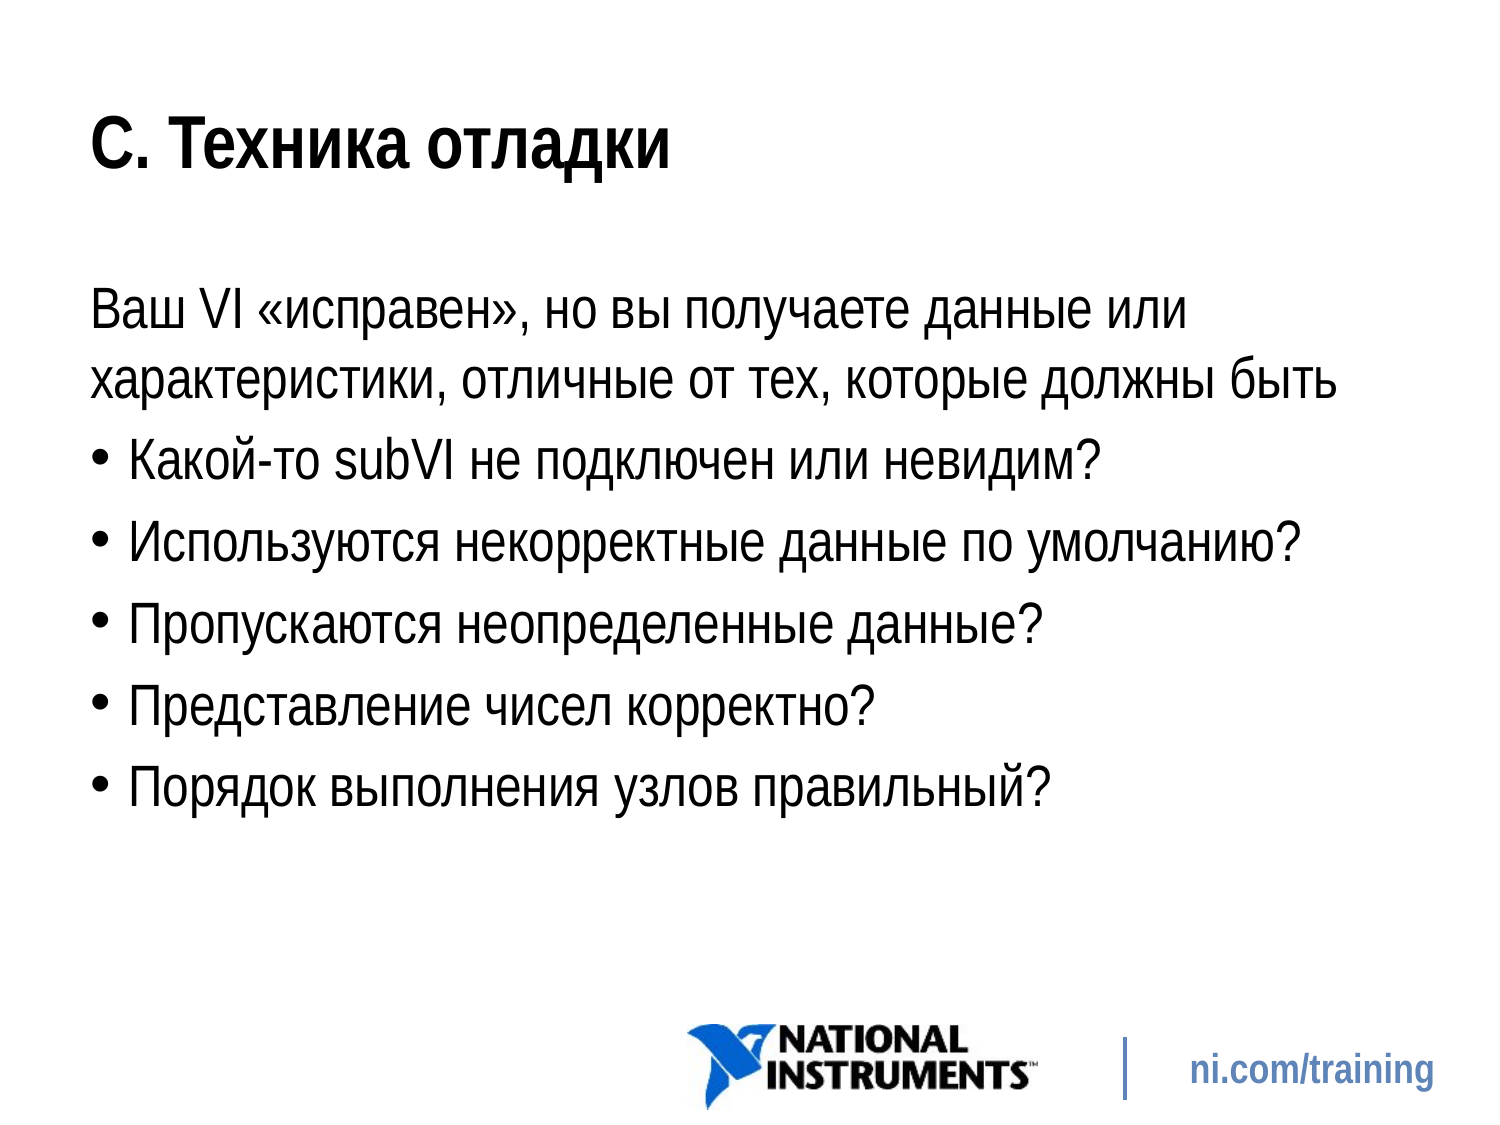

# C. Техника отладки
Ваш VI «исправен», но вы получаете данные или характеристики, отличные от тех, которые должны быть
Какой-то subVI не подключен или невидим?
Используются некорректные данные по умолчанию?
Пропускаются неопределенные данные?
Представление чисел корректно?
Порядок выполнения узлов правильный?
83